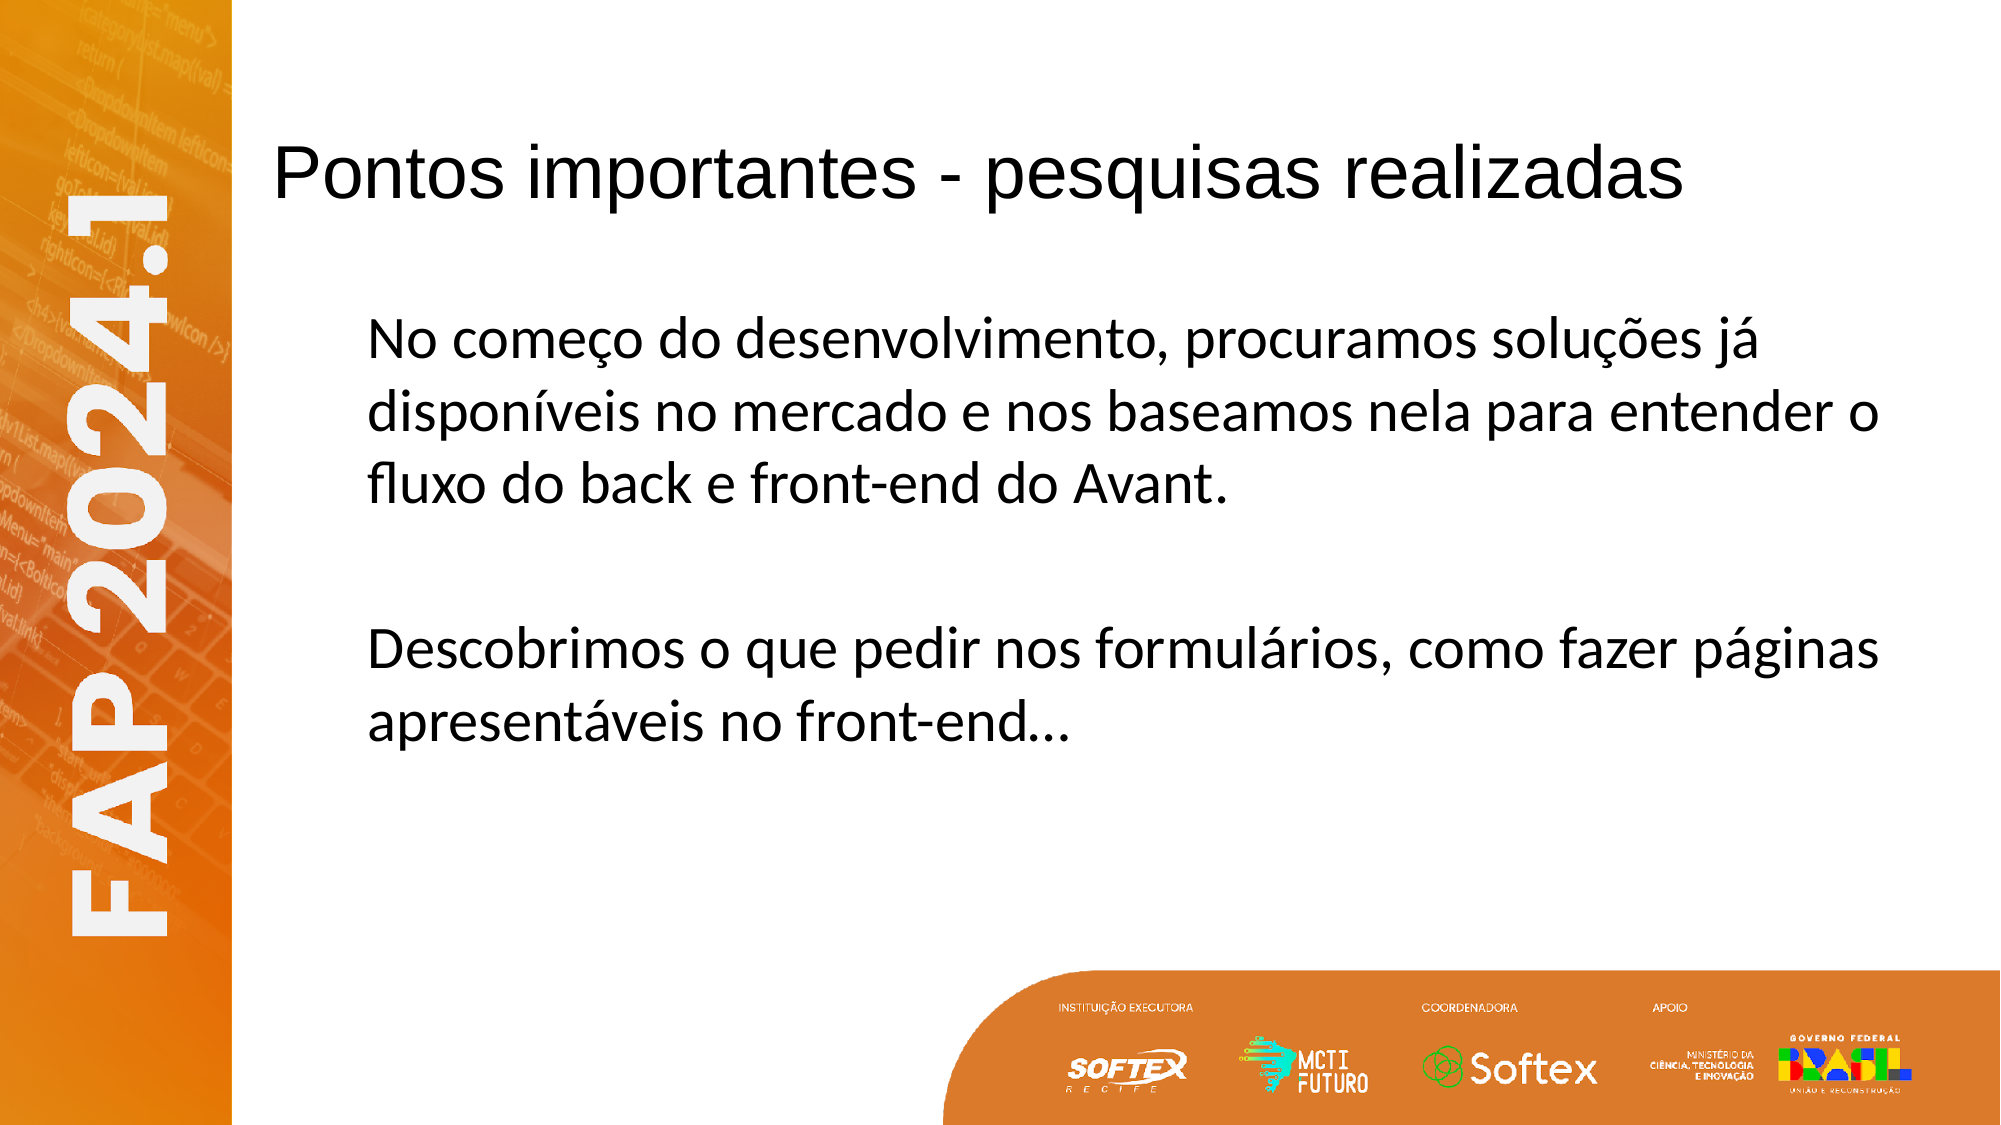

# Pontos importantes - pesquisas realizadas
No começo do desenvolvimento, procuramos soluções já disponíveis no mercado e nos baseamos nela para entender o fluxo do back e front-end do Avant.

Descobrimos o que pedir nos formulários, como fazer páginas apresentáveis no front-end…